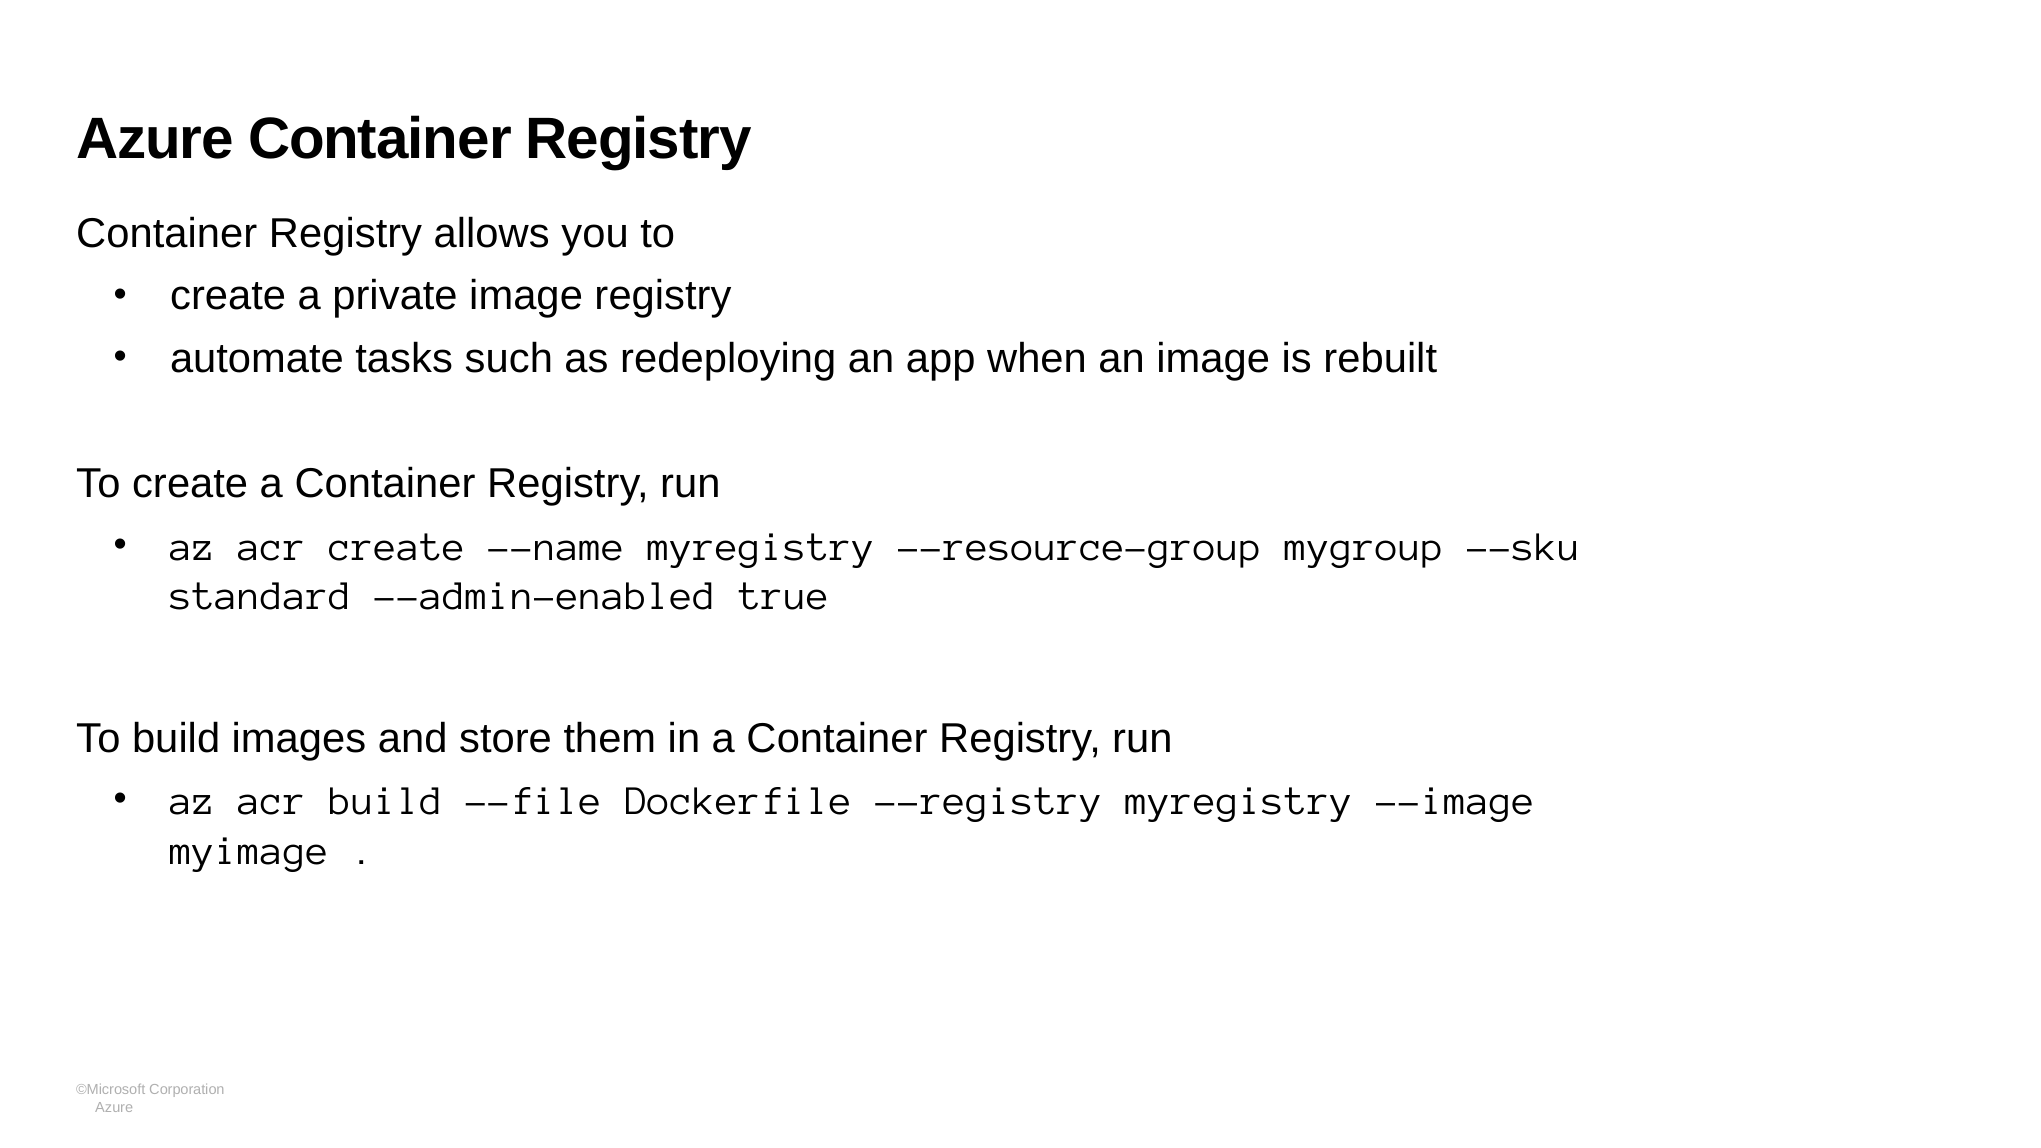

# Azure Container Registry
Container Registry allows you to
create a private image registry
automate tasks such as redeploying an app when an image is rebuilt

To create a Container Registry, run
az acr create --name myregistry --resource-group mygroup --sku standard --admin-enabled true

To build images and store them in a Container Registry, run
az acr build --file Dockerfile --registry myregistry --image myimage .